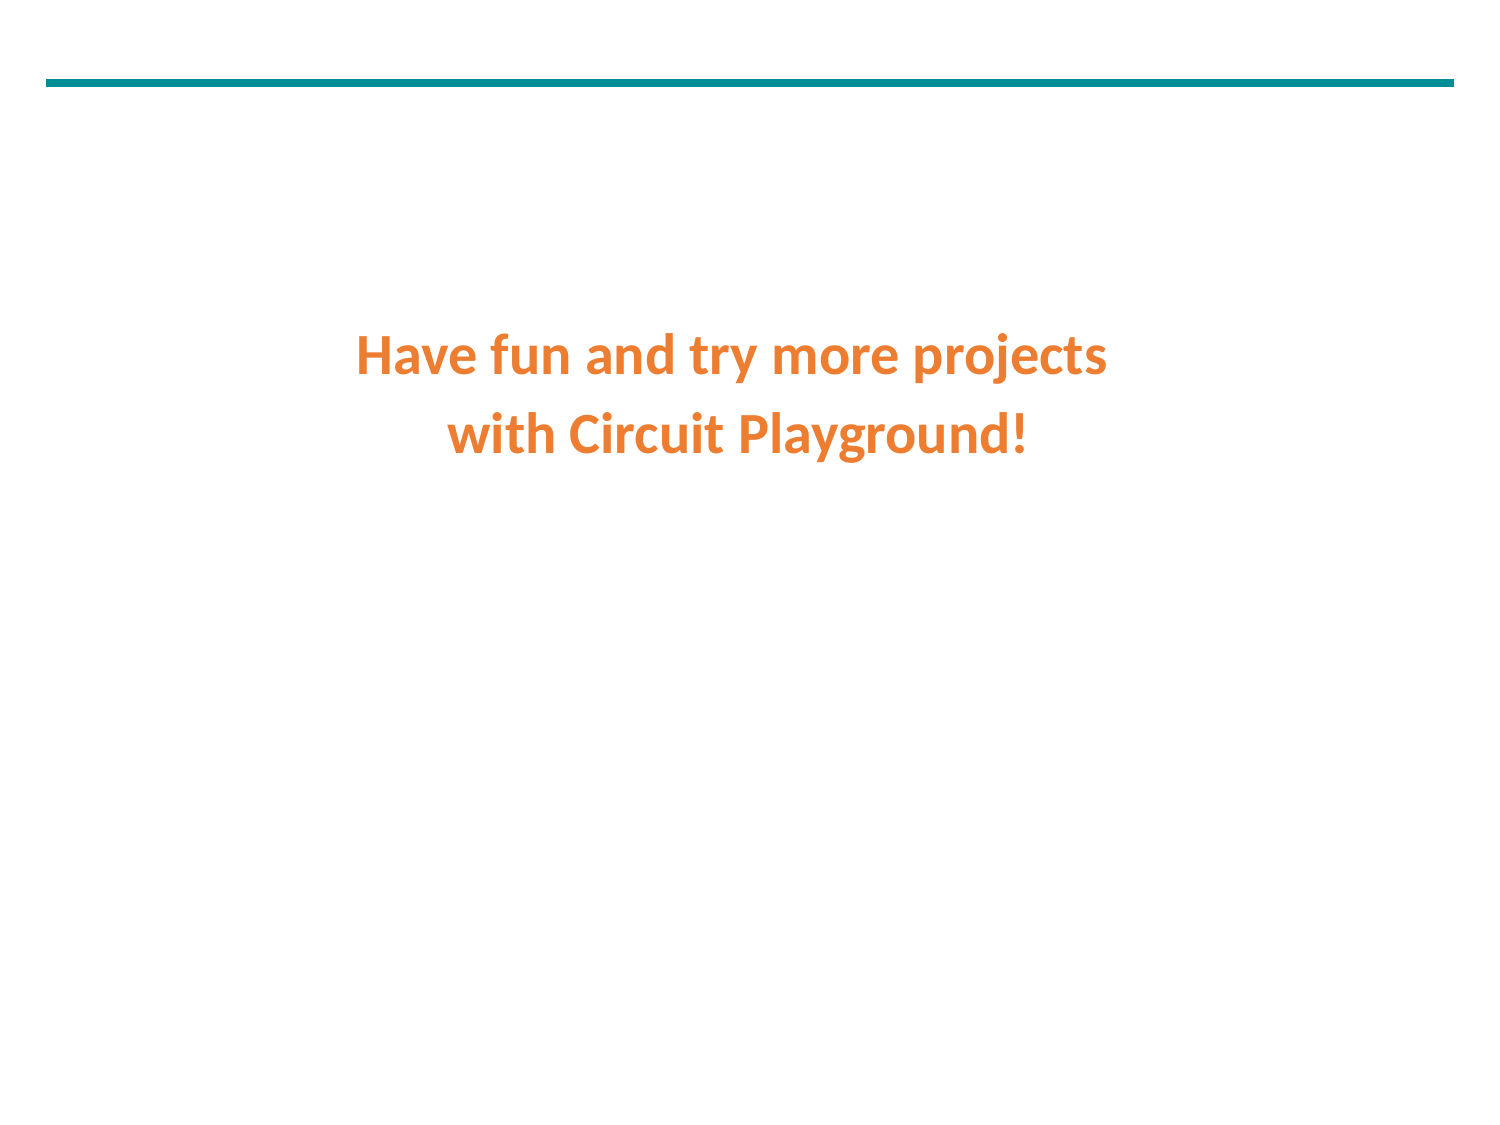

#

Have fun and try more projects
with Circuit Playground!